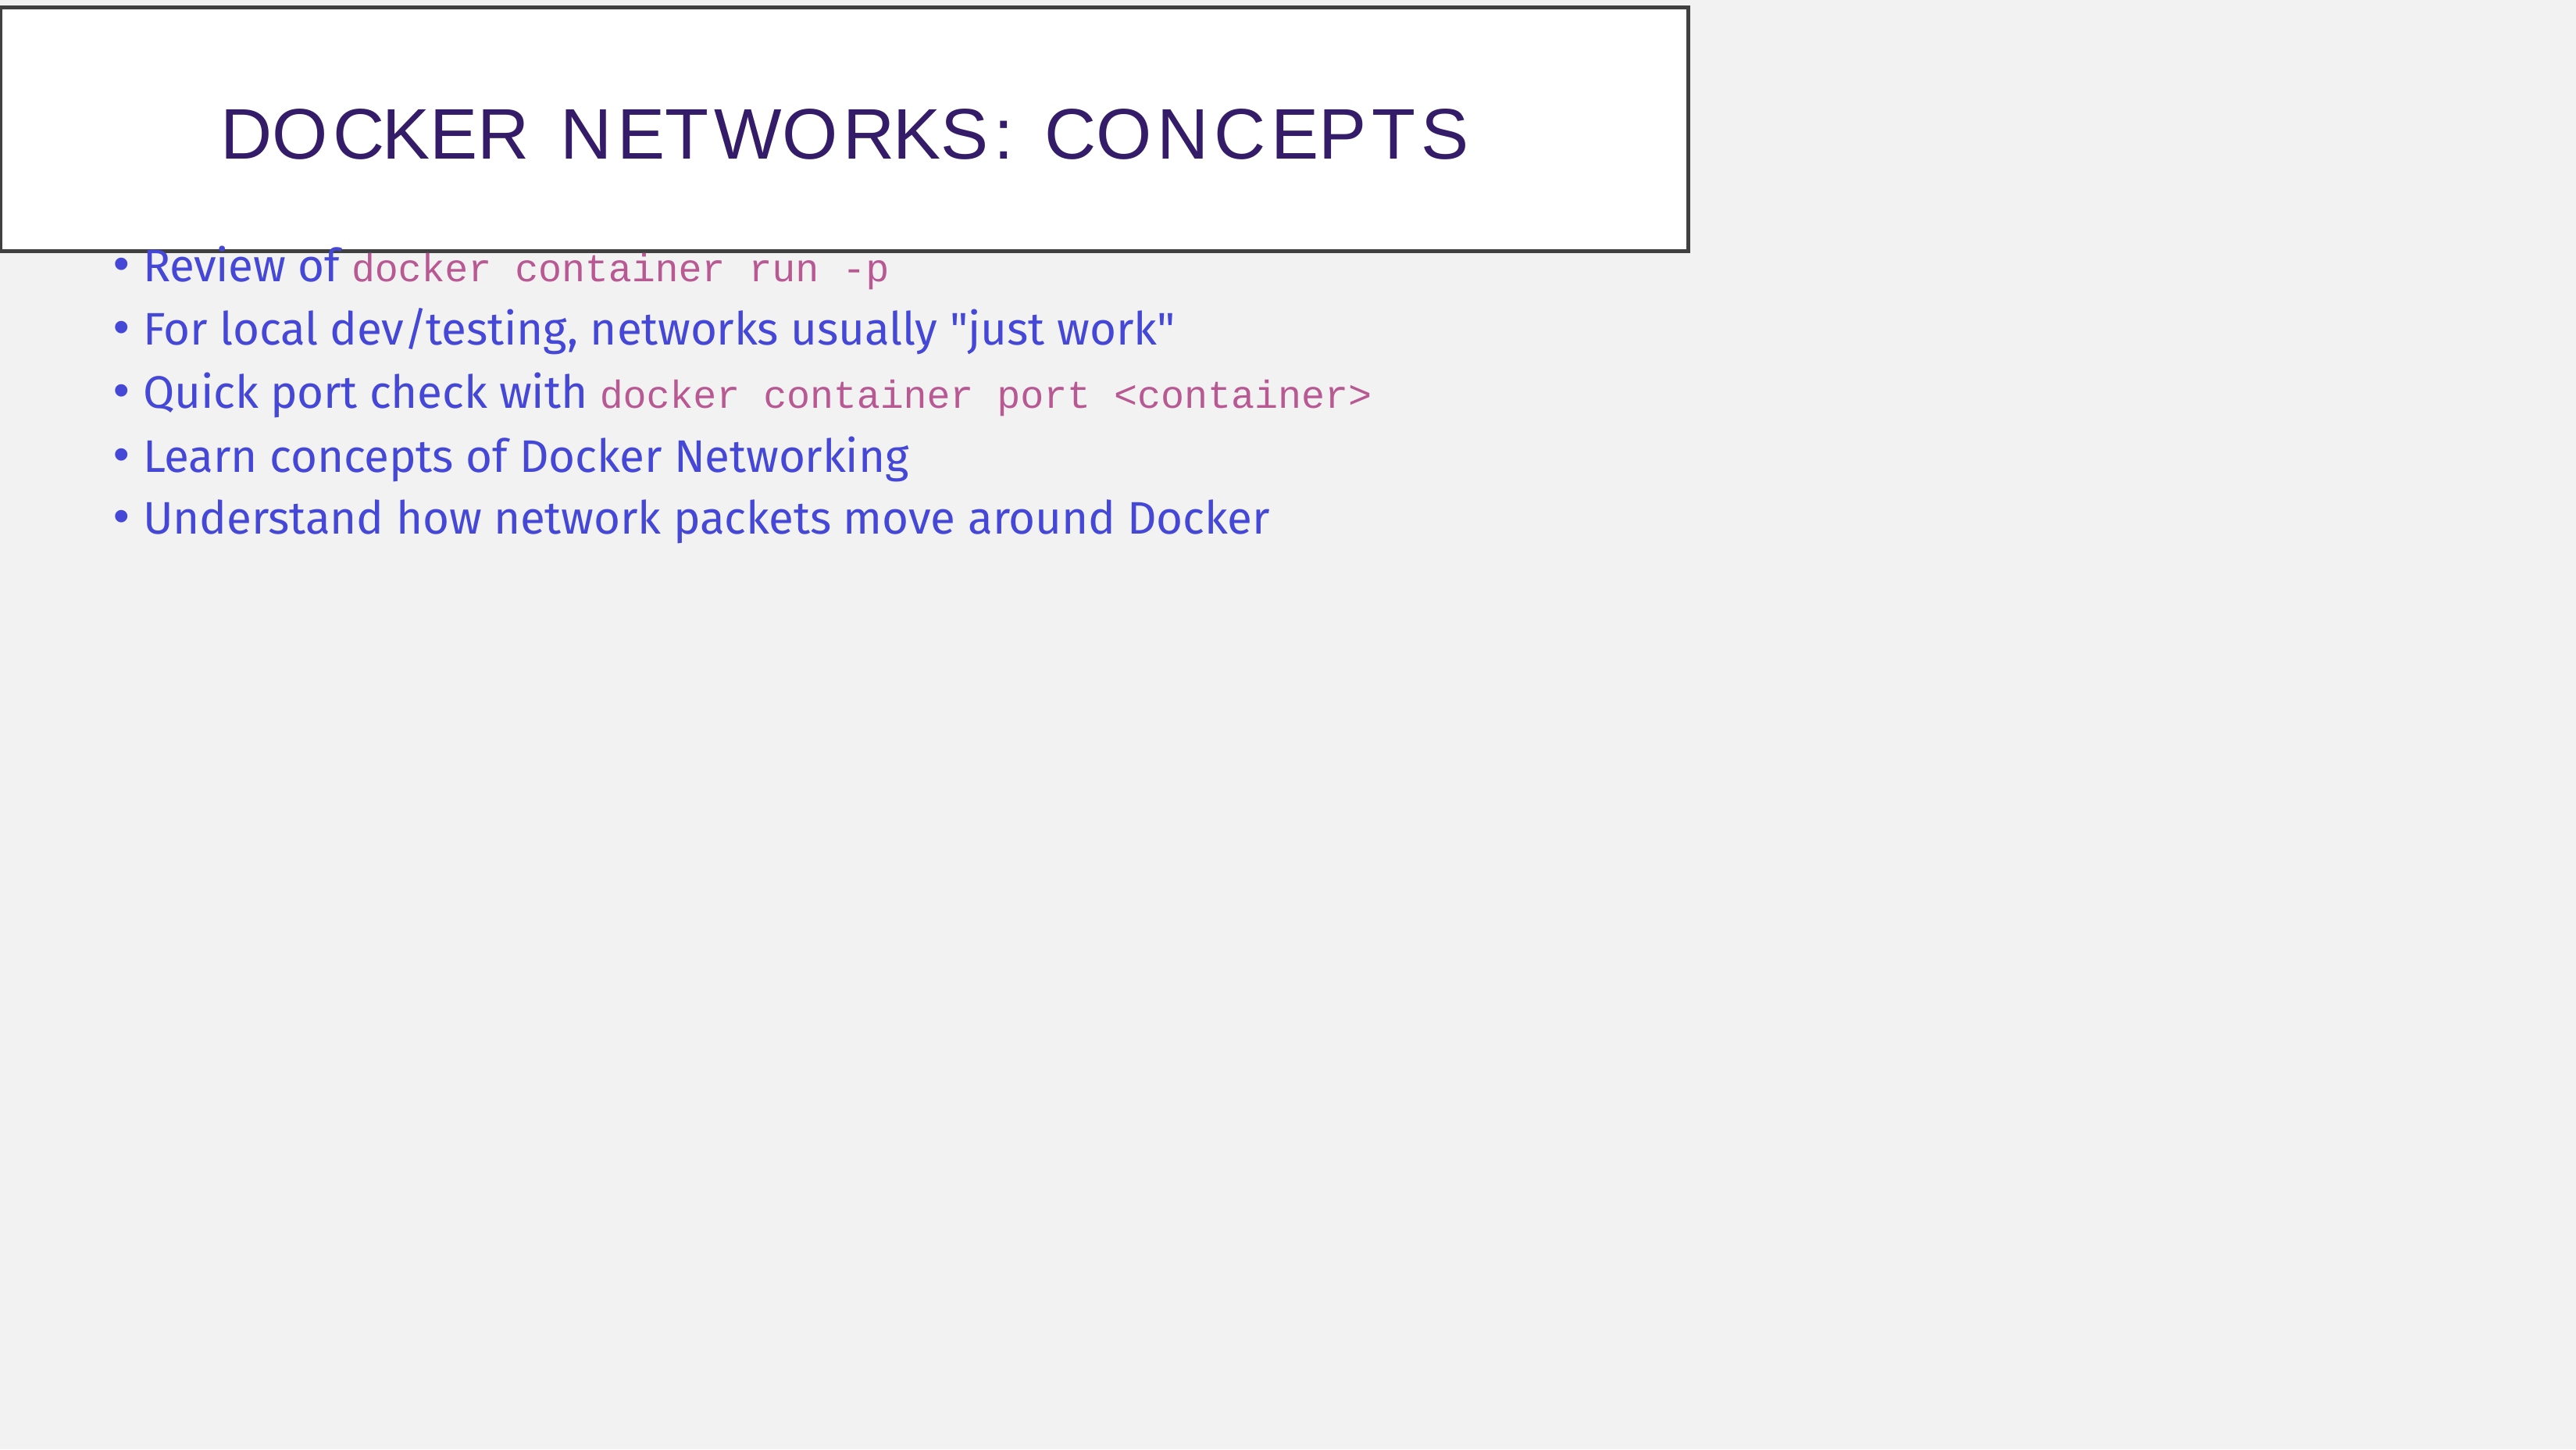

Docker Networks: Concepts
Review of docker container run -p
For local dev/testing, networks usually "just work"
Quick port check with docker container port <container>
Learn concepts of Docker Networking
Understand how network packets move around Docker